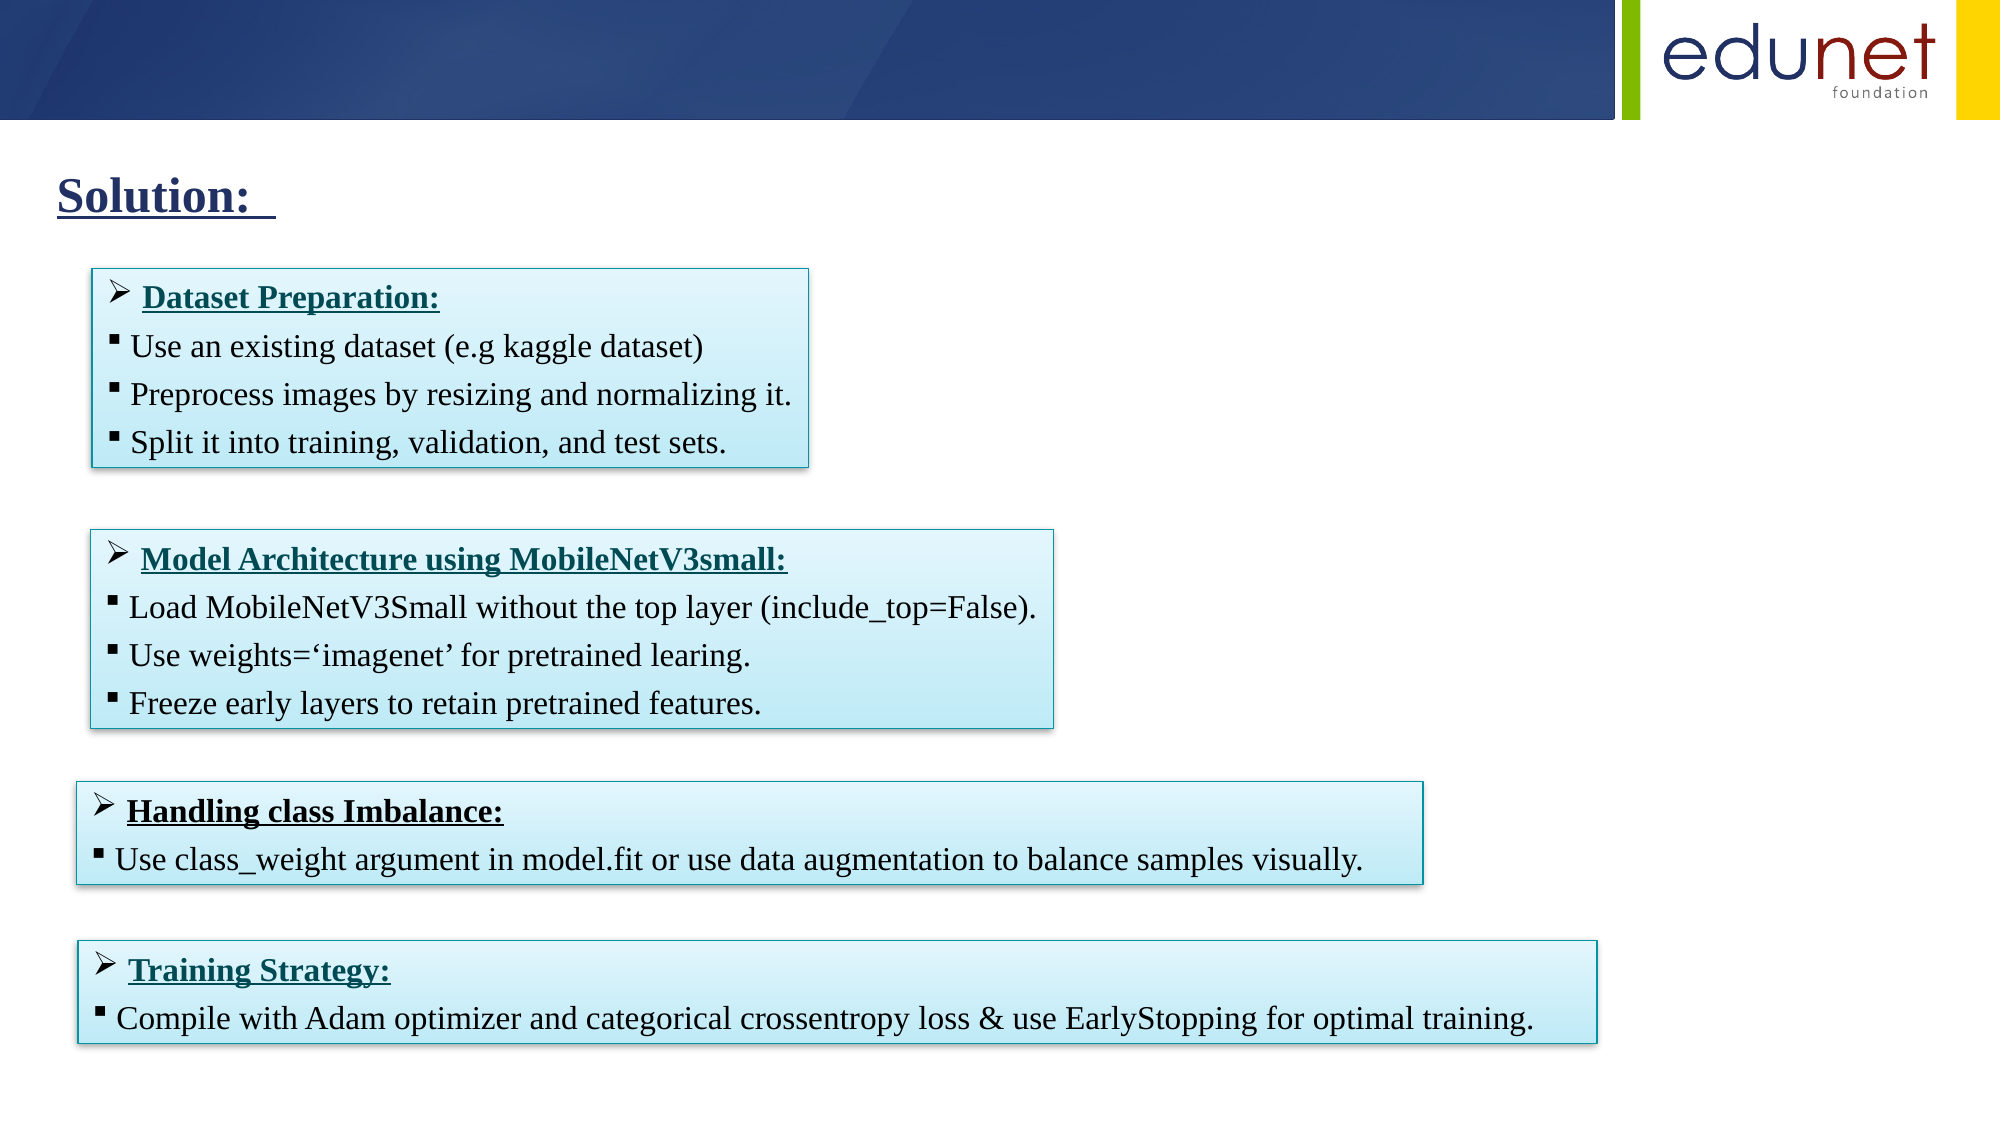

Solution:
Dataset Preparation:
Use an existing dataset (e.g kaggle dataset)
Preprocess images by resizing and normalizing it.
Split it into training, validation, and test sets.
Model Architecture using MobileNetV3small:
Load MobileNetV3Small without the top layer (include_top=False).
Use weights=‘imagenet’ for pretrained learing.
Freeze early layers to retain pretrained features.
Handling class Imbalance:
Use class_weight argument in model.fit or use data augmentation to balance samples visually.
Training Strategy:
Compile with Adam optimizer and categorical crossentropy loss & use EarlyStopping for optimal training.